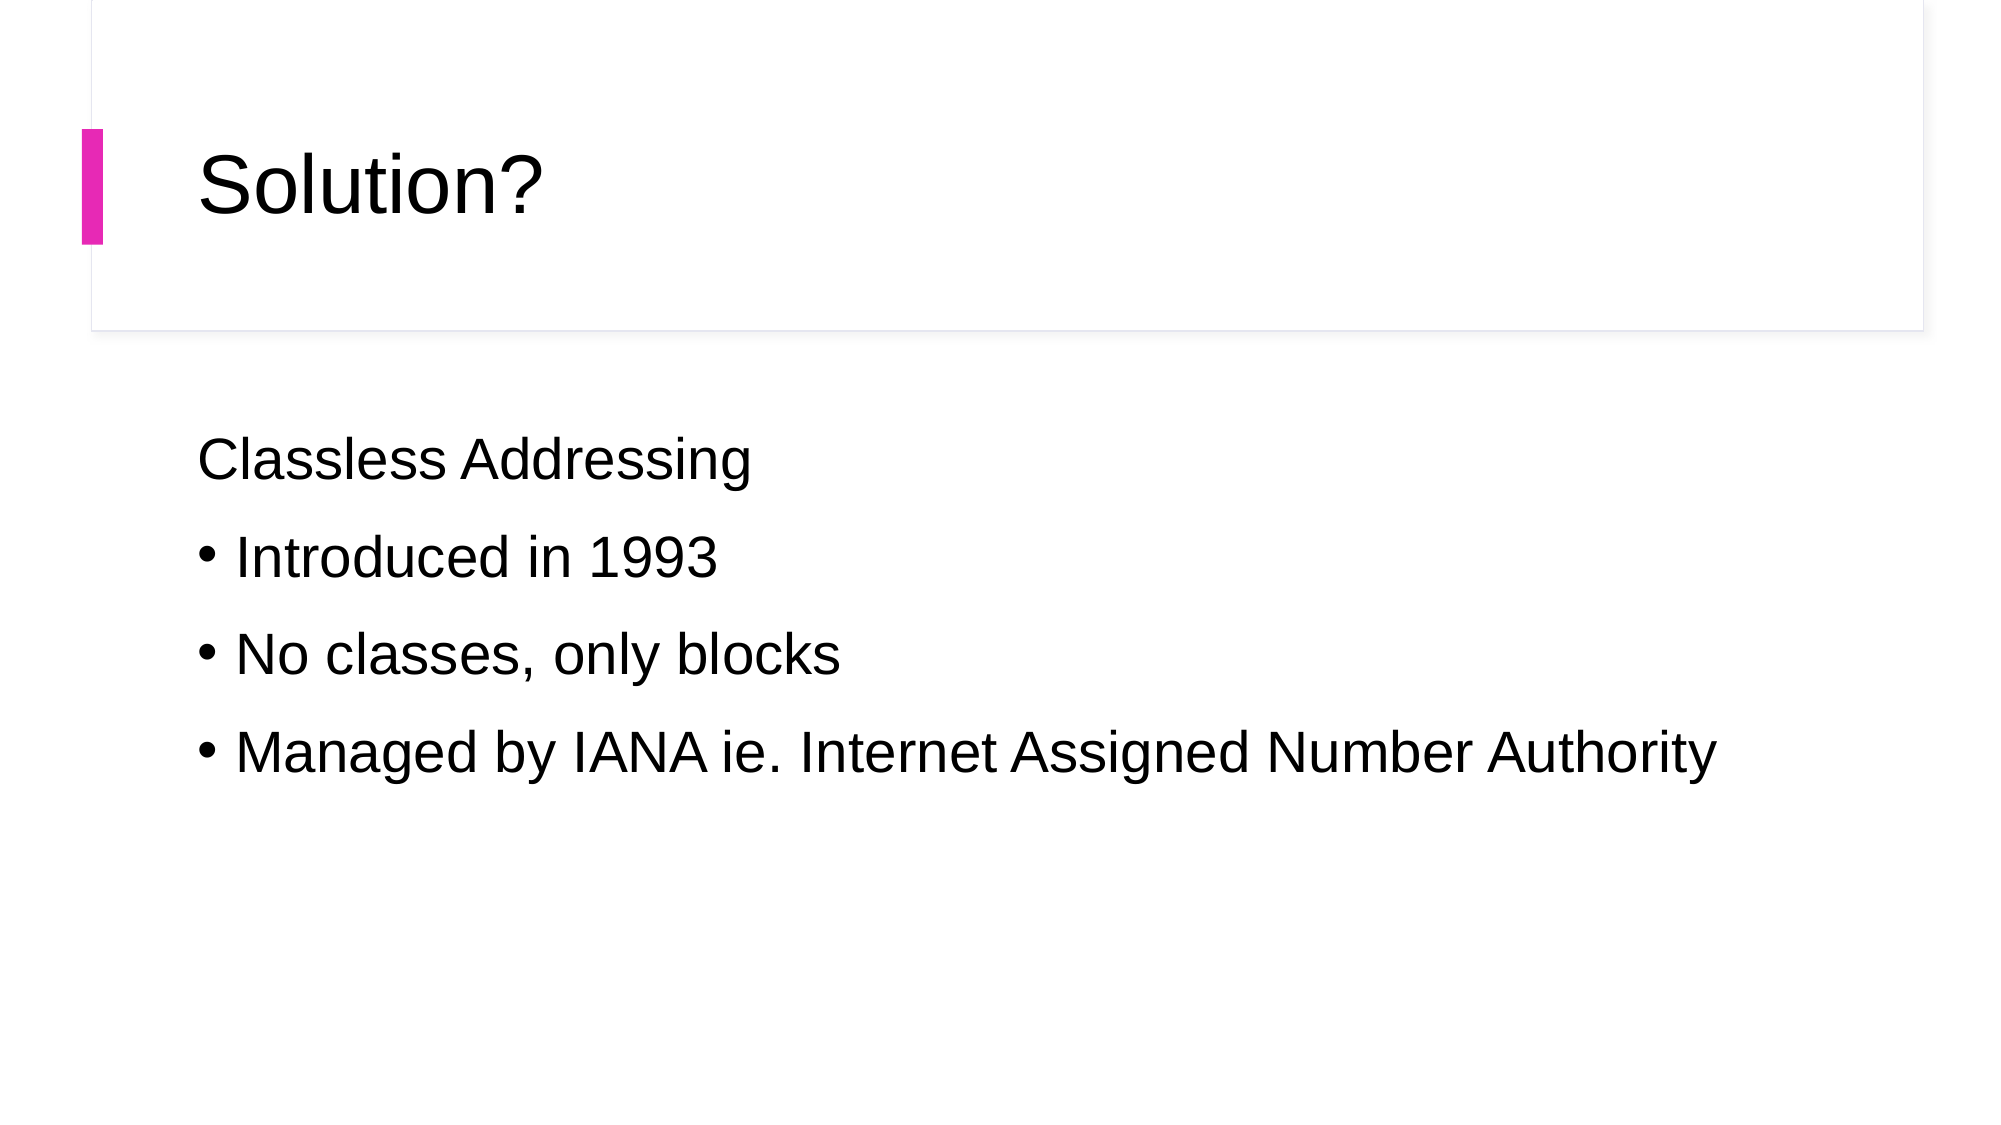

# Solution?
Classless Addressing
Introduced in 1993
No classes, only blocks
Managed by IANA ie. Internet Assigned Number Authority